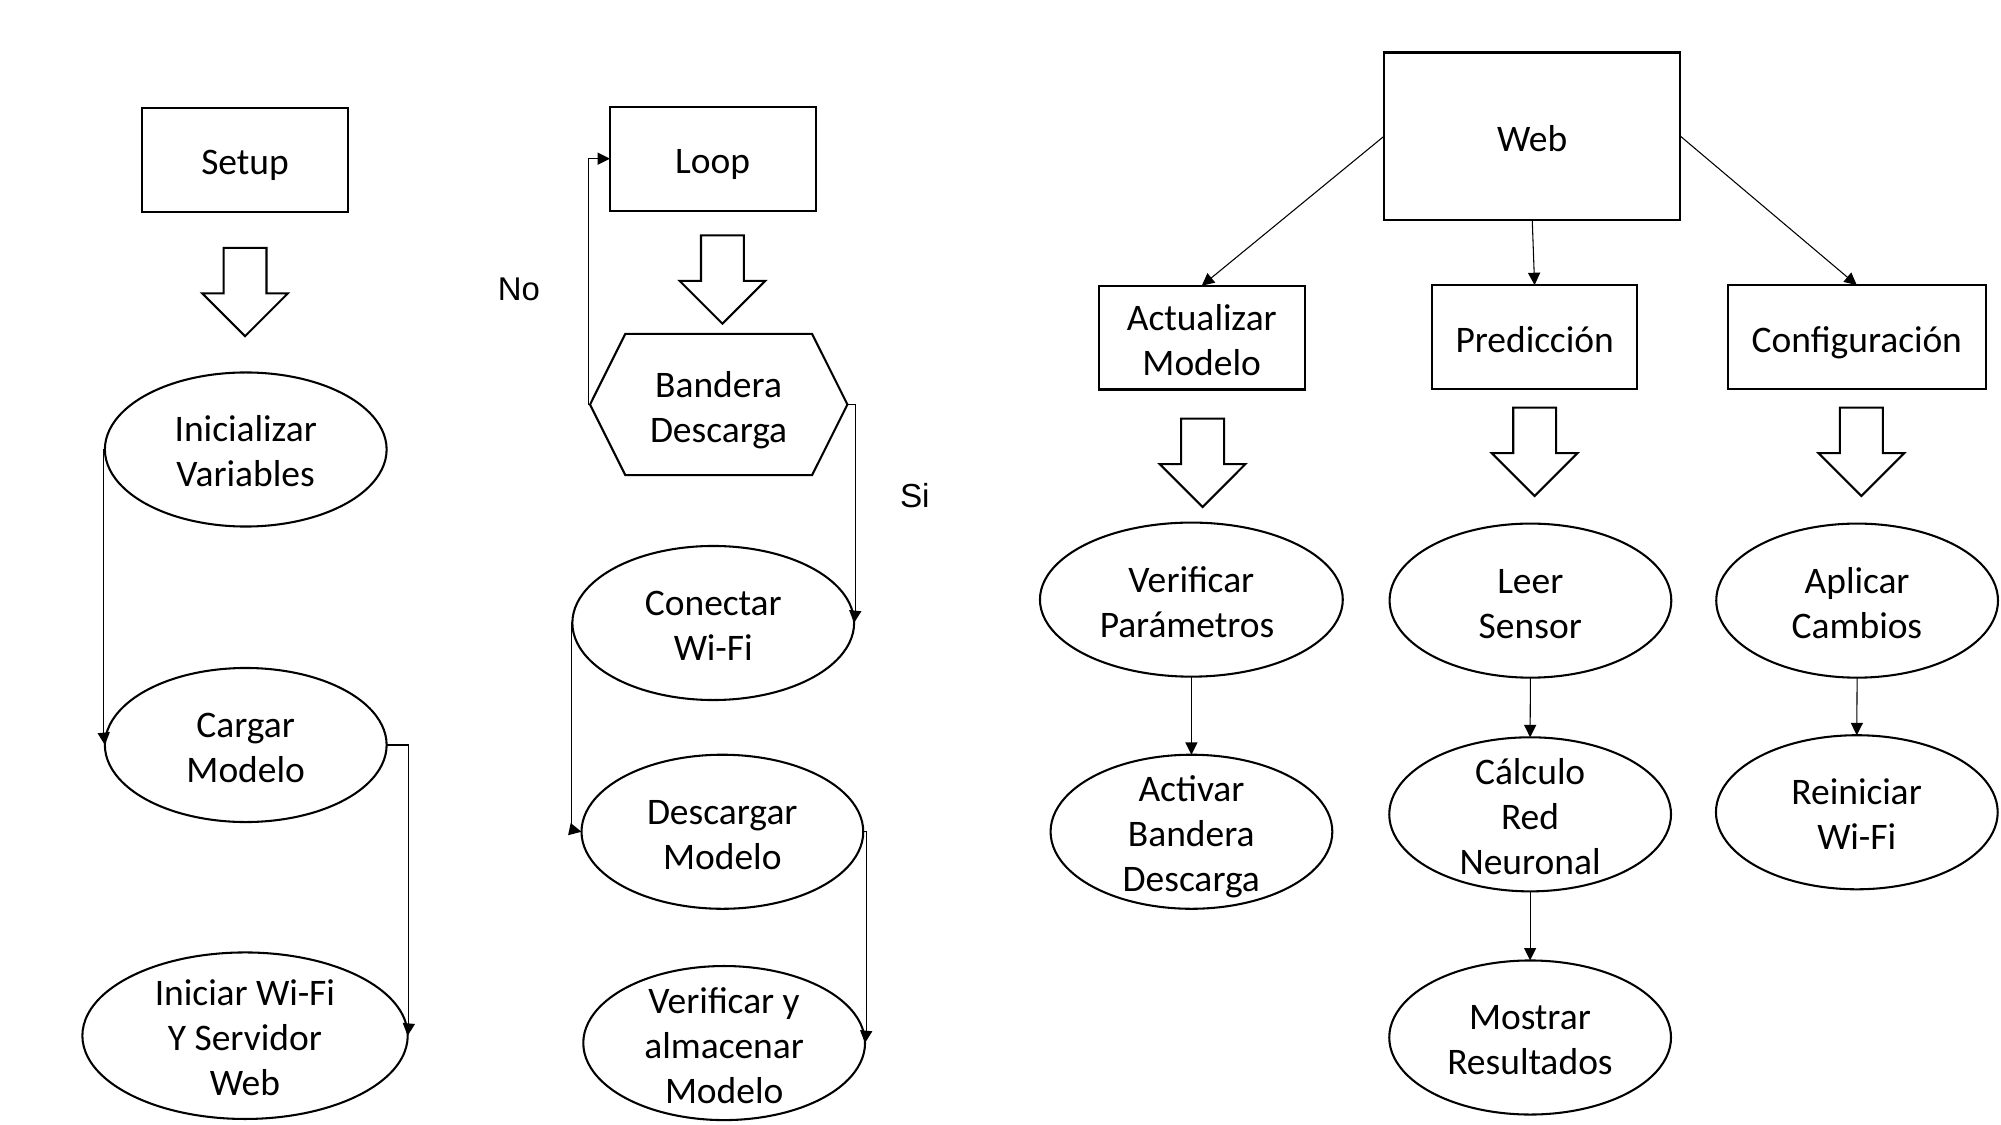

Web
Loop
Setup

No
Predicción
Configuración
Actualizar Modelo
Bandera
Descarga
Inicializar Variables

Si
Verificar Parámetros
Leer Sensor
Aplicar Cambios
Conectar Wi-Fi
Cargar Modelo
Reiniciar Wi-Fi
Cálculo Red Neuronal
Descargar Modelo
Activar Bandera Descarga
Iniciar Wi-Fi
Y Servidor Web
Mostrar Resultados
Verificar y almacenar Modelo